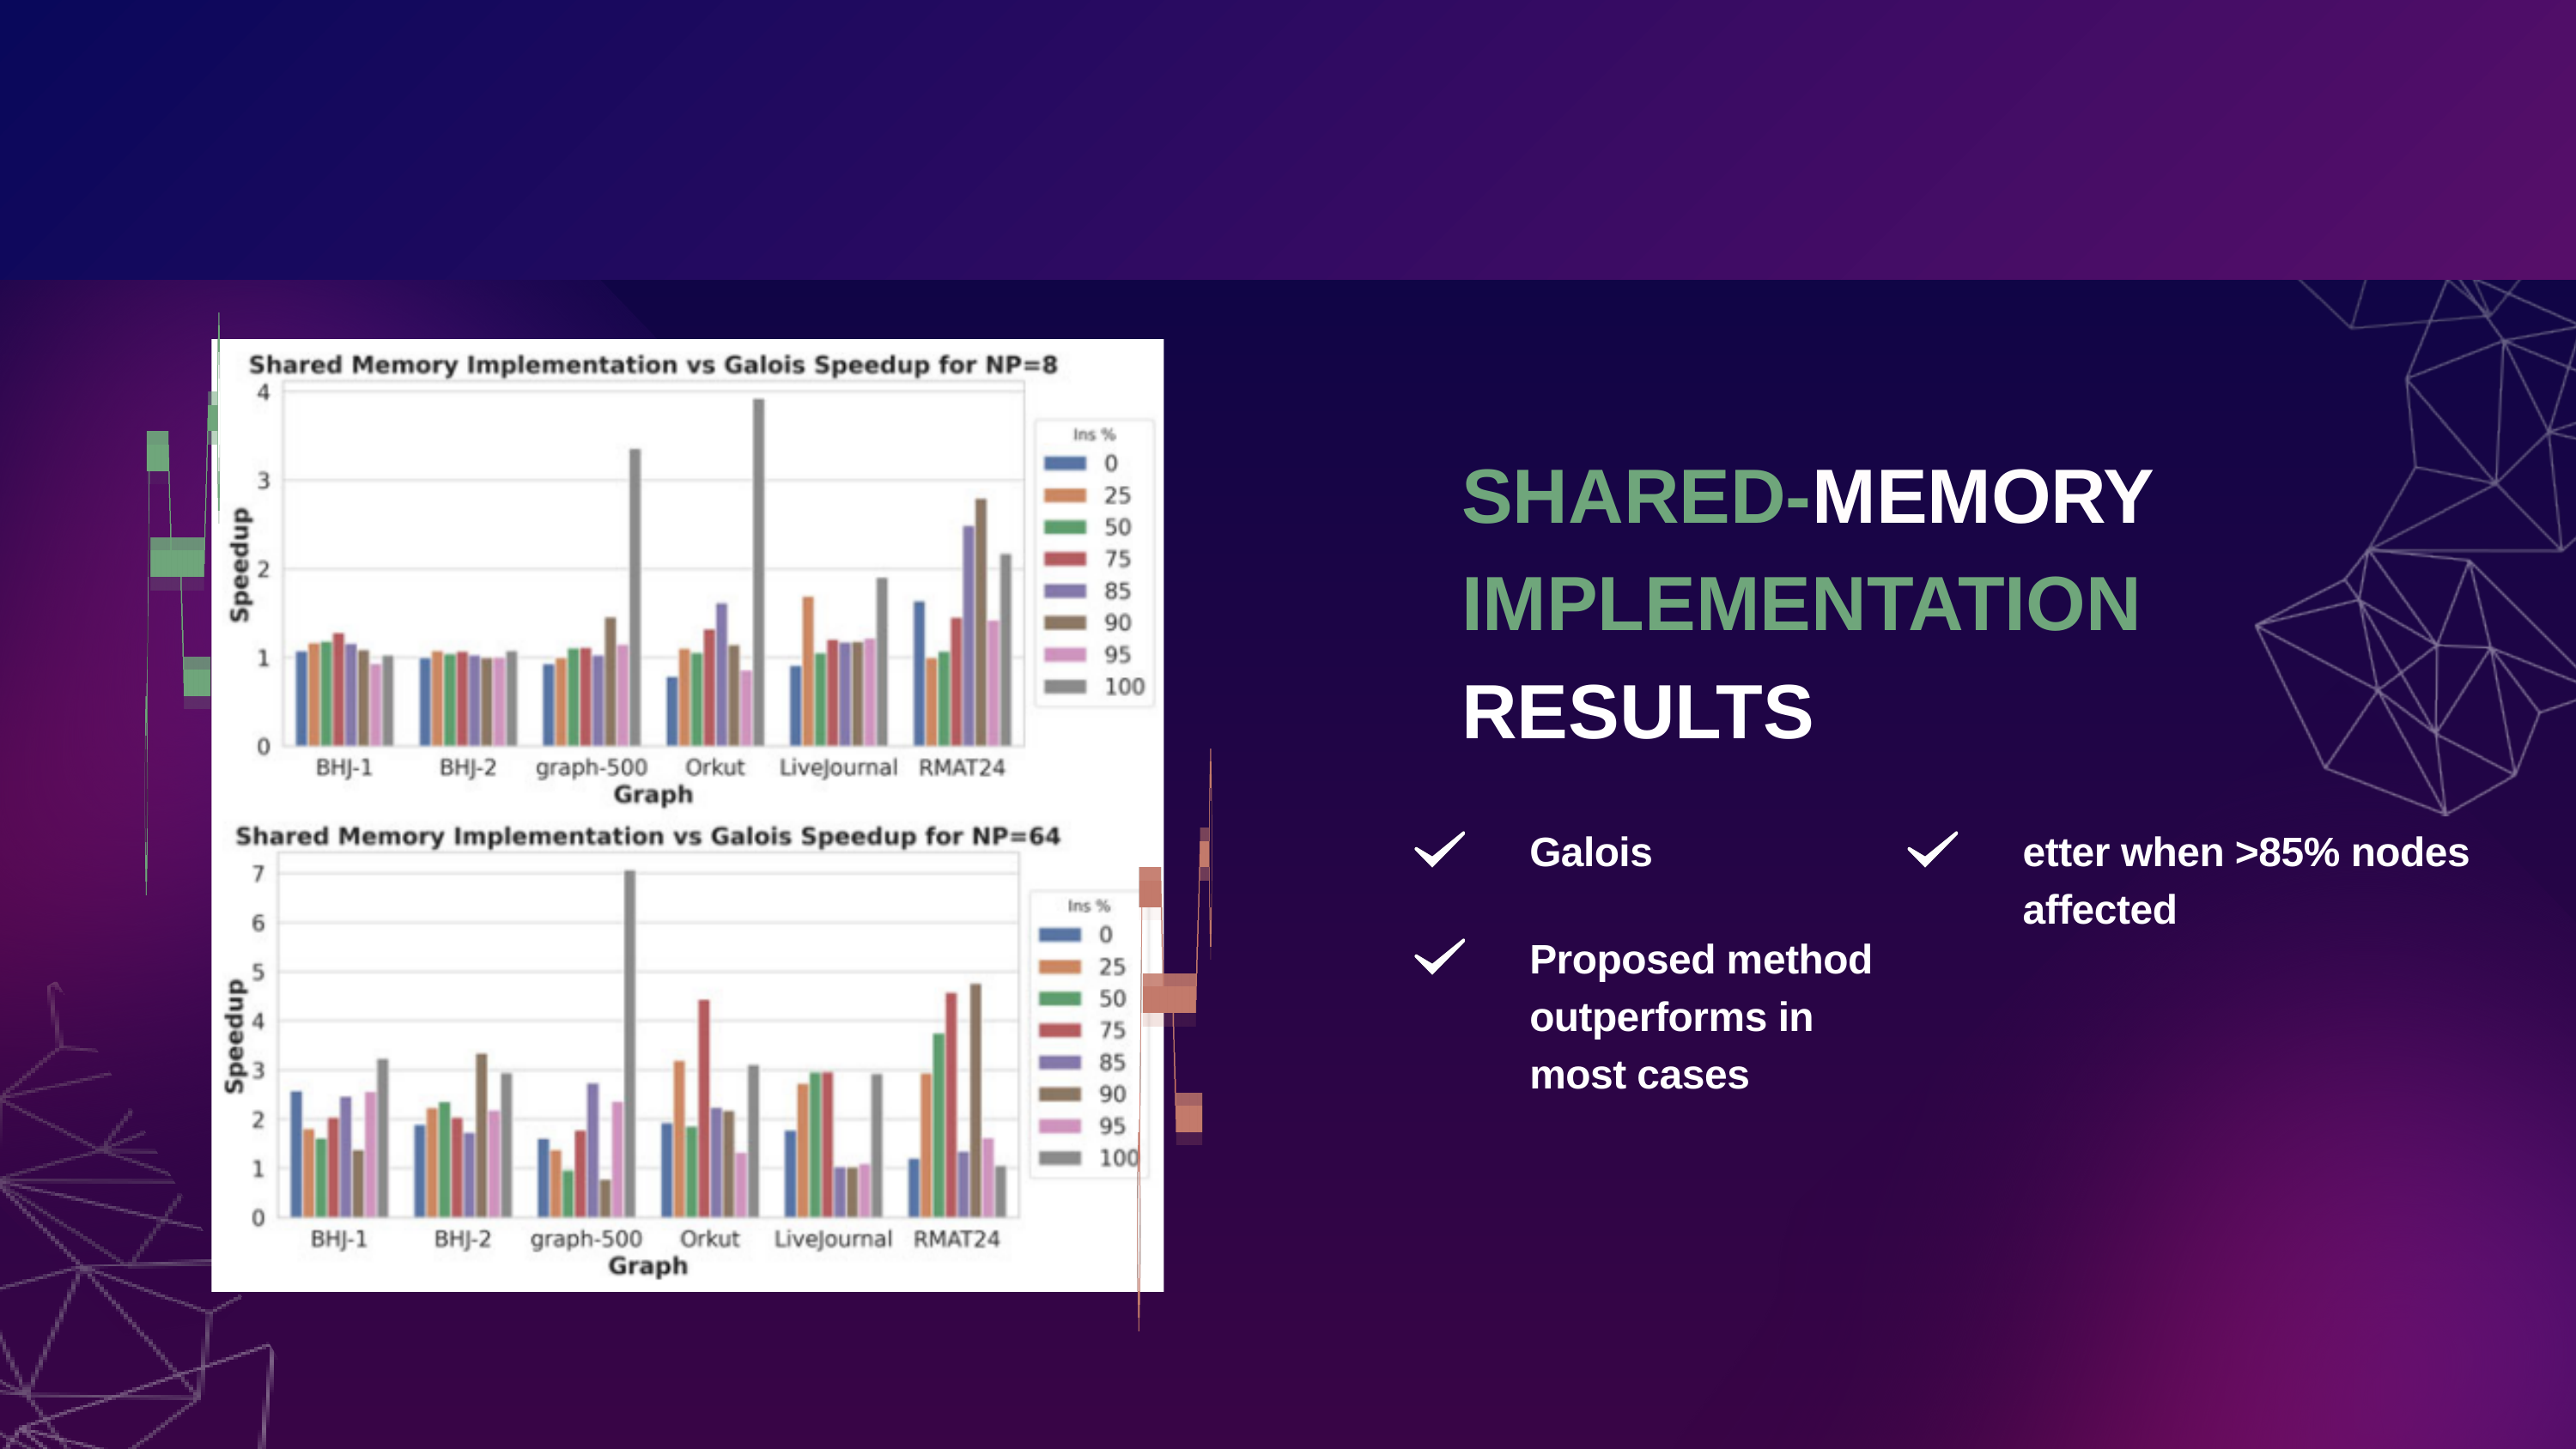

SHARED-MEMORY IMPLEMENTATION
RESULTS

Galois
etter when >85% nodes affected

Proposed method outperforms in most cases